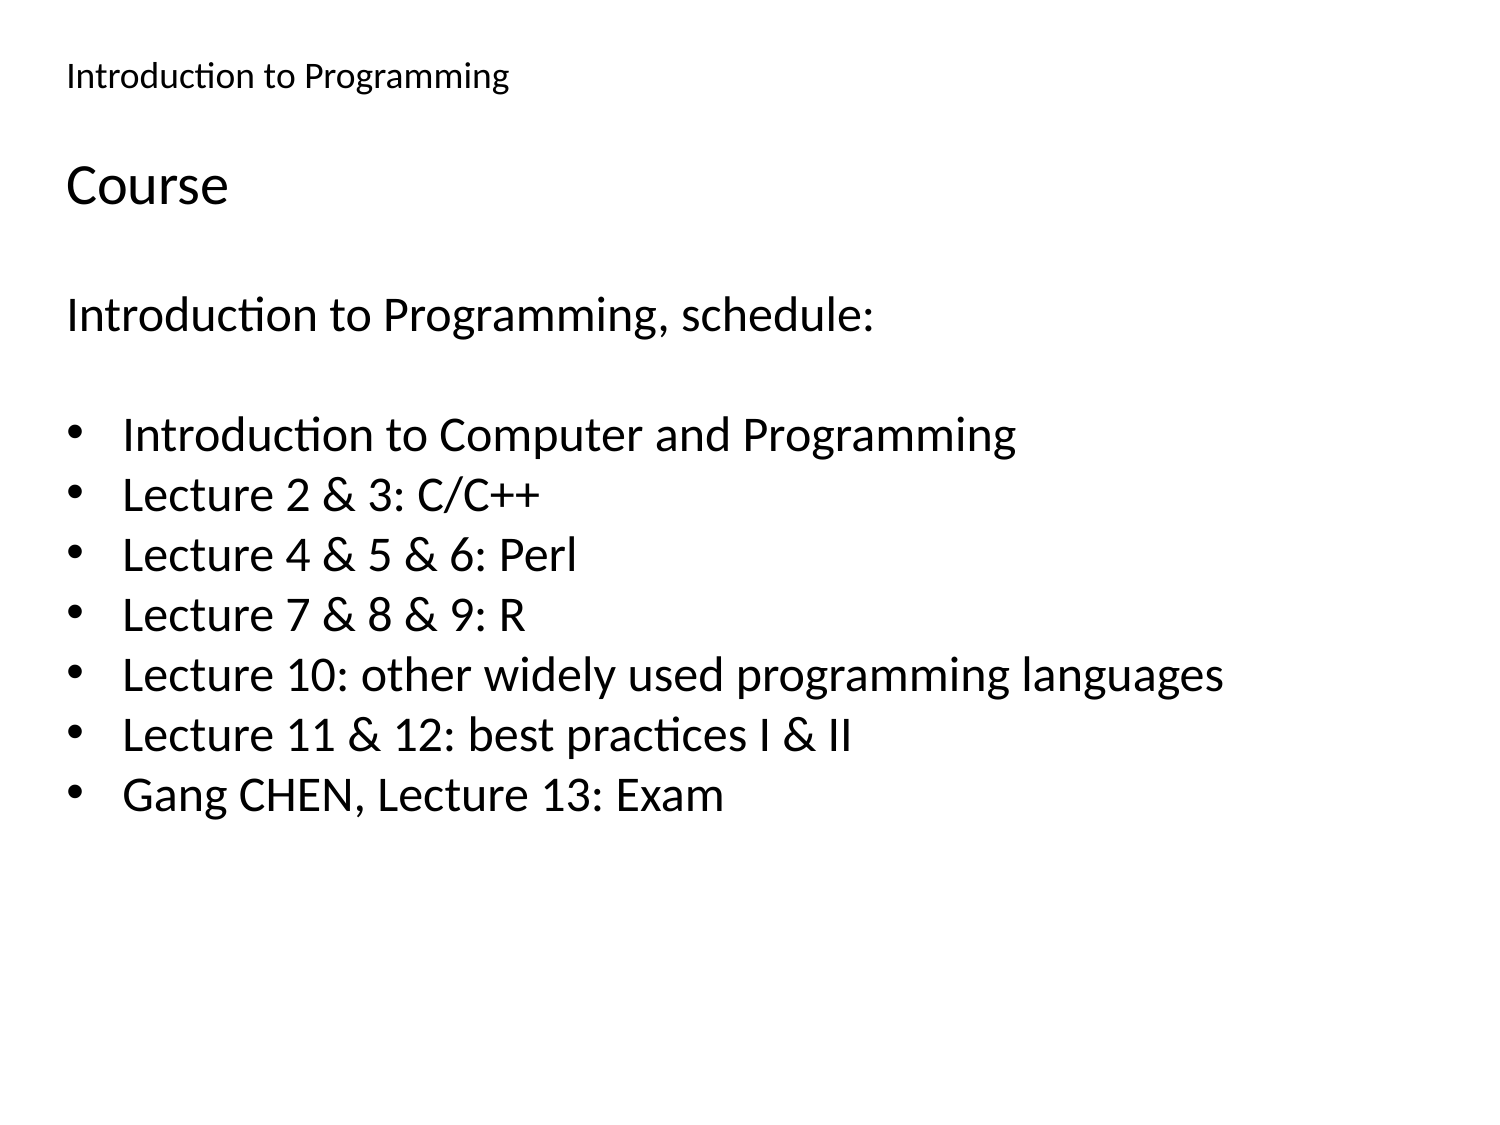

Introduction to Programming
Course

Introduction to Programming, schedule:

Introduction to Computer and Programming
Lecture 2 & 3: C/C++
Lecture 4 & 5 & 6: Perl
Lecture 7 & 8 & 9: R
Lecture 10: other widely used programming languages
Lecture 11 & 12: best practices I & II
Gang CHEN, Lecture 13: Exam